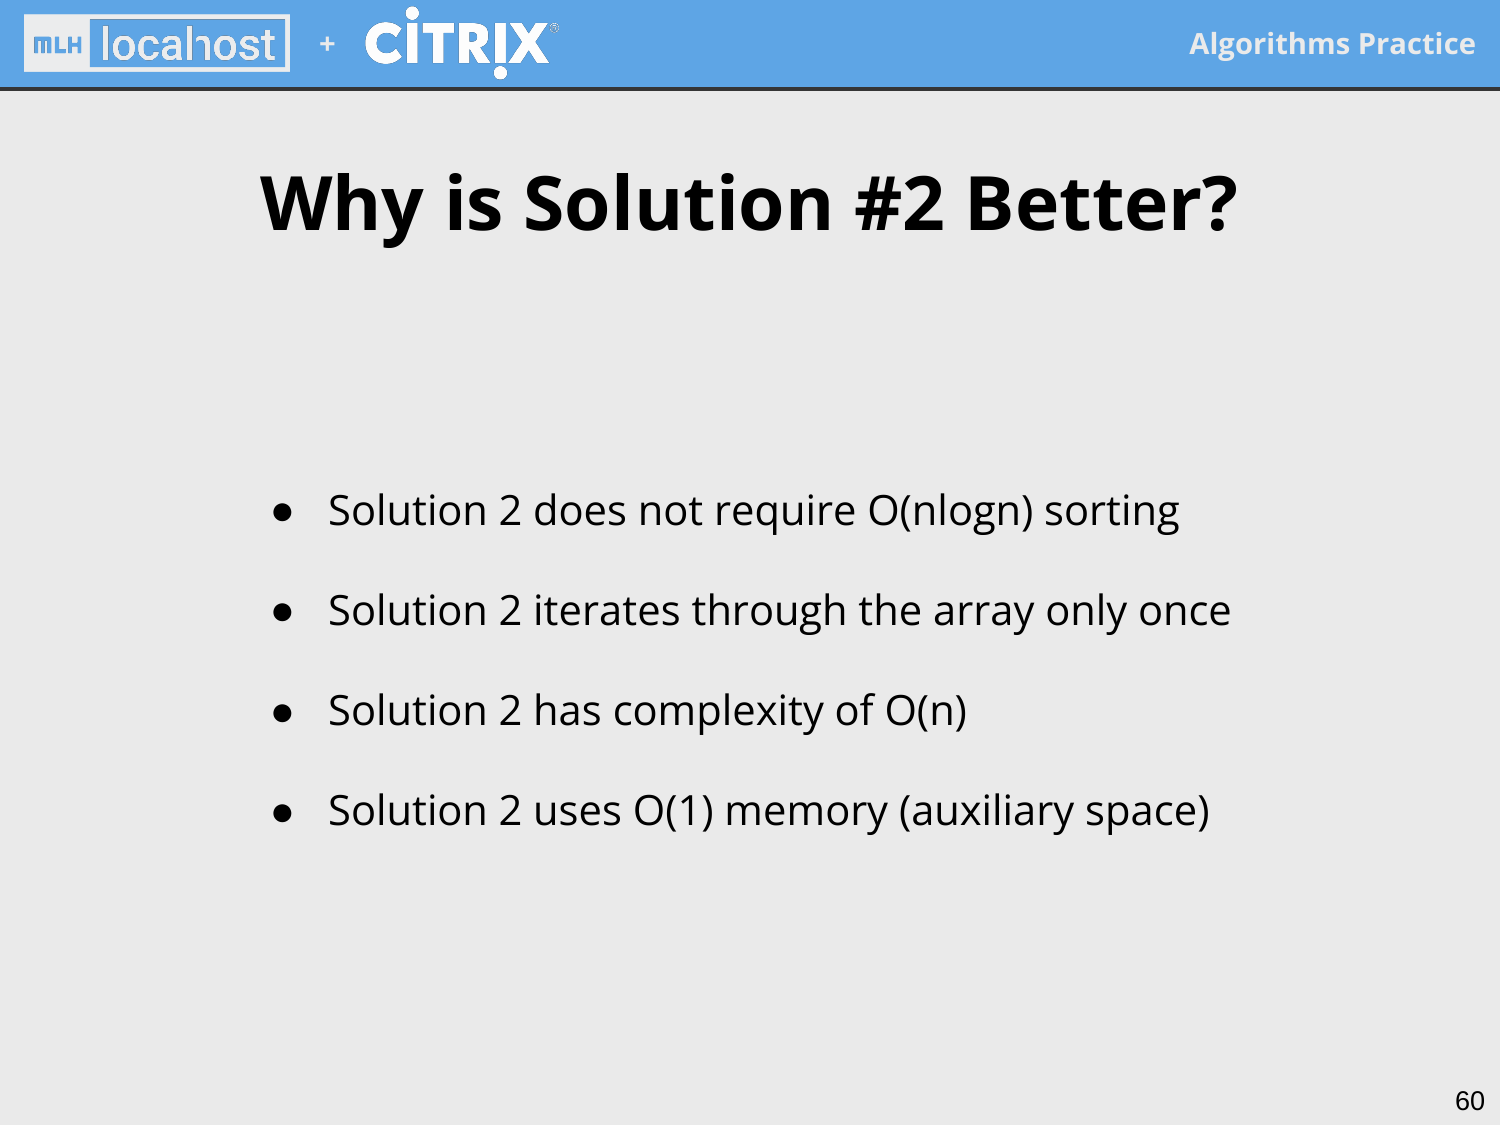

# Why is Solution #2 Better?
Solution 2 does not require O(nlogn) sorting
Solution 2 iterates through the array only once
Solution 2 has complexity of O(n)
Solution 2 uses O(1) memory (auxiliary space)